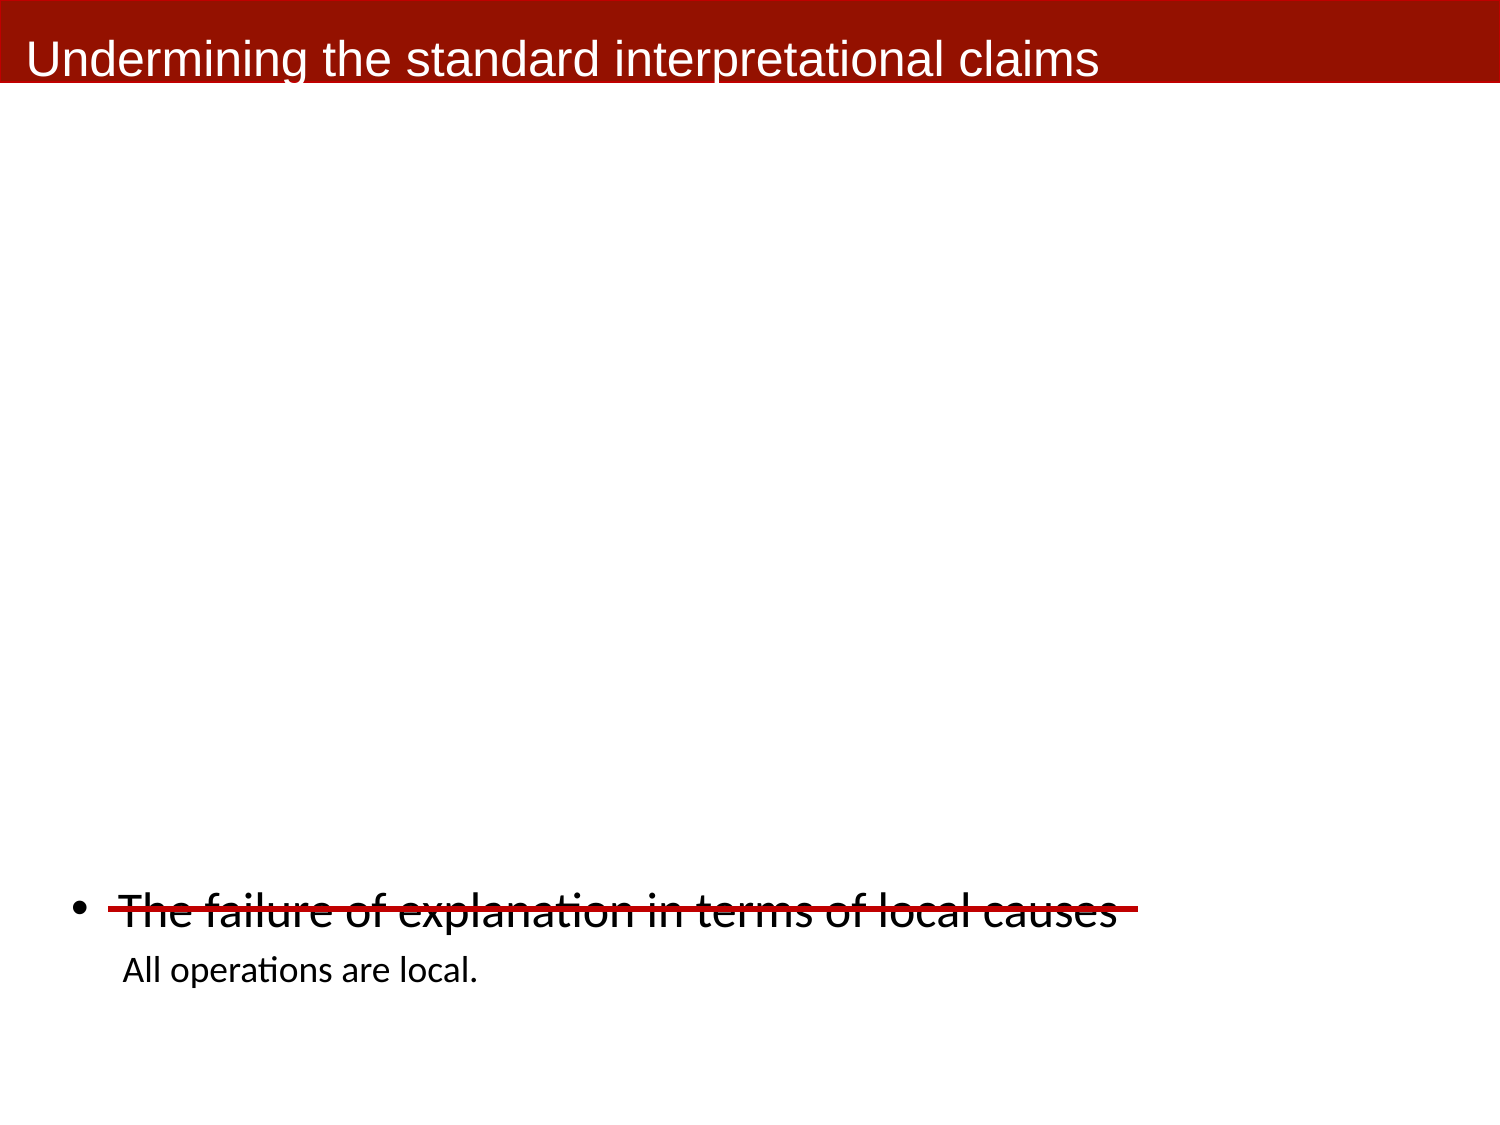

Undermining the standard interpretational claims

The failure of explanation in terms of local causes
All operations are local.